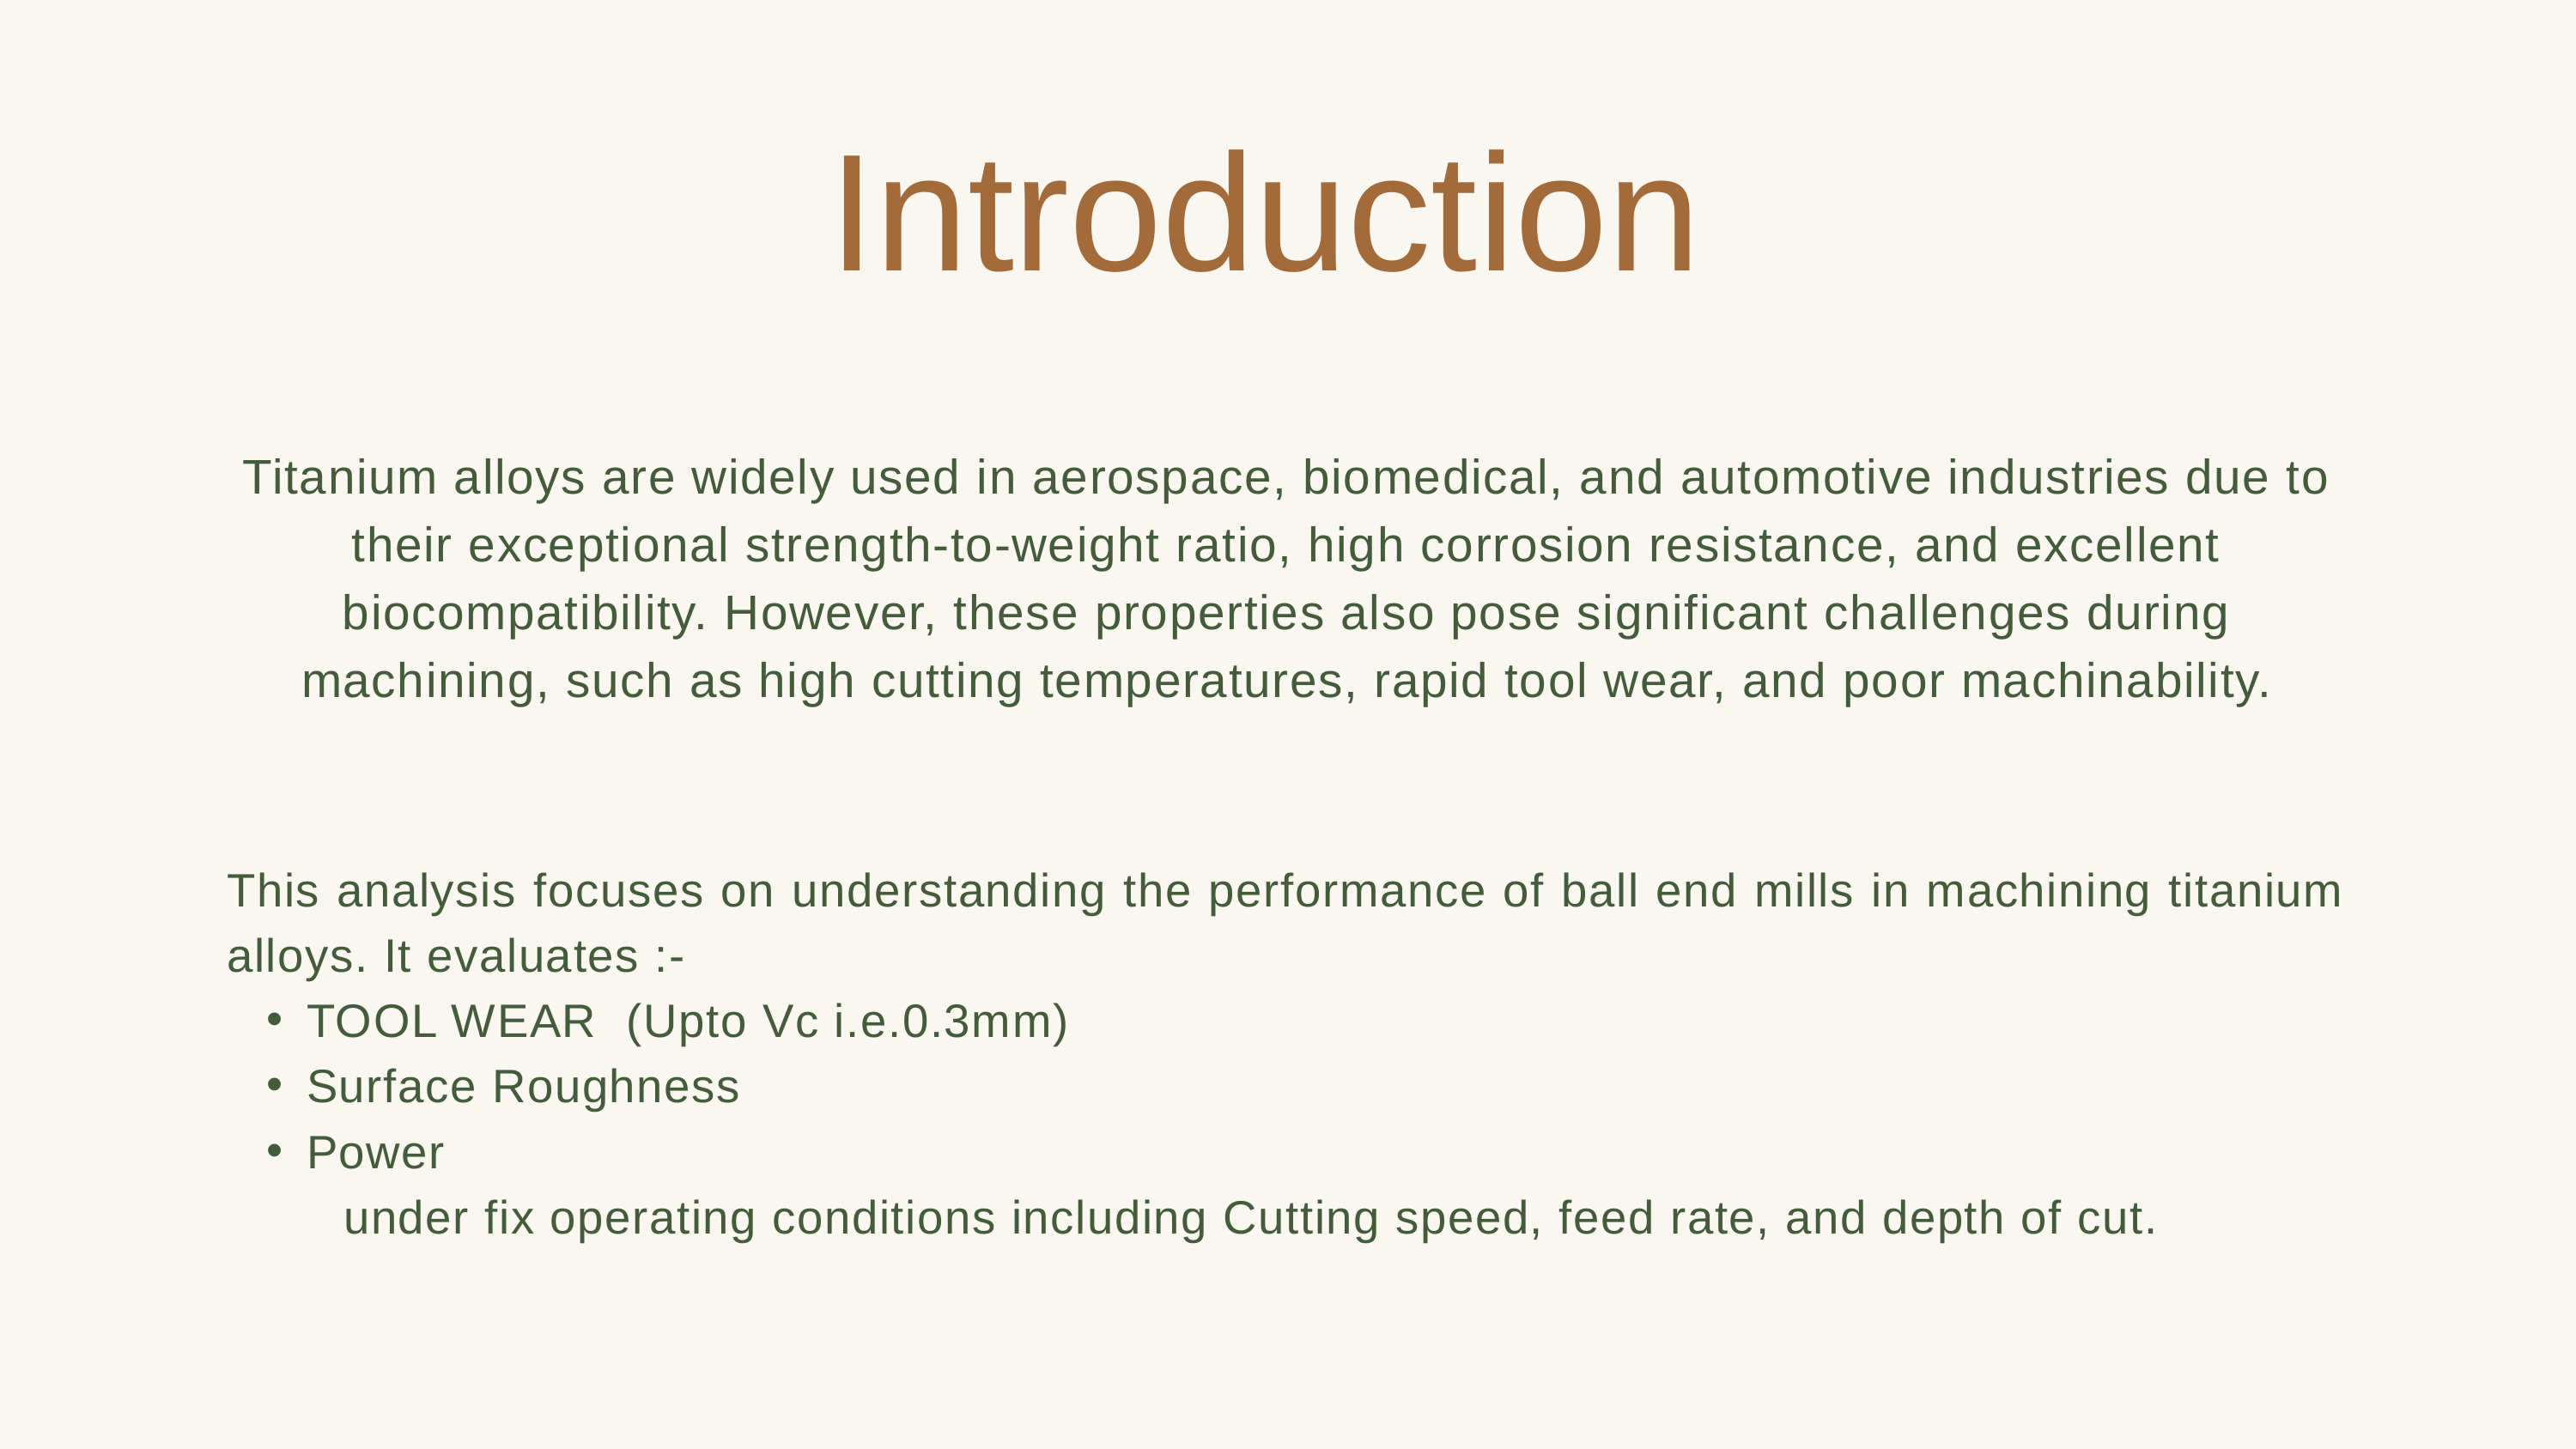

Introduction
Titanium alloys are widely used in aerospace, biomedical, and automotive industries due to their exceptional strength-to-weight ratio, high corrosion resistance, and excellent biocompatibility. However, these properties also pose significant challenges during machining, such as high cutting temperatures, rapid tool wear, and poor machinability.
This analysis focuses on understanding the performance of ball end mills in machining titanium alloys. It evaluates :-
TOOL WEAR  (Upto Vc i.e.0.3mm)
Surface Roughness
Power
        under fix operating conditions including Cutting speed, feed rate, and depth of cut.